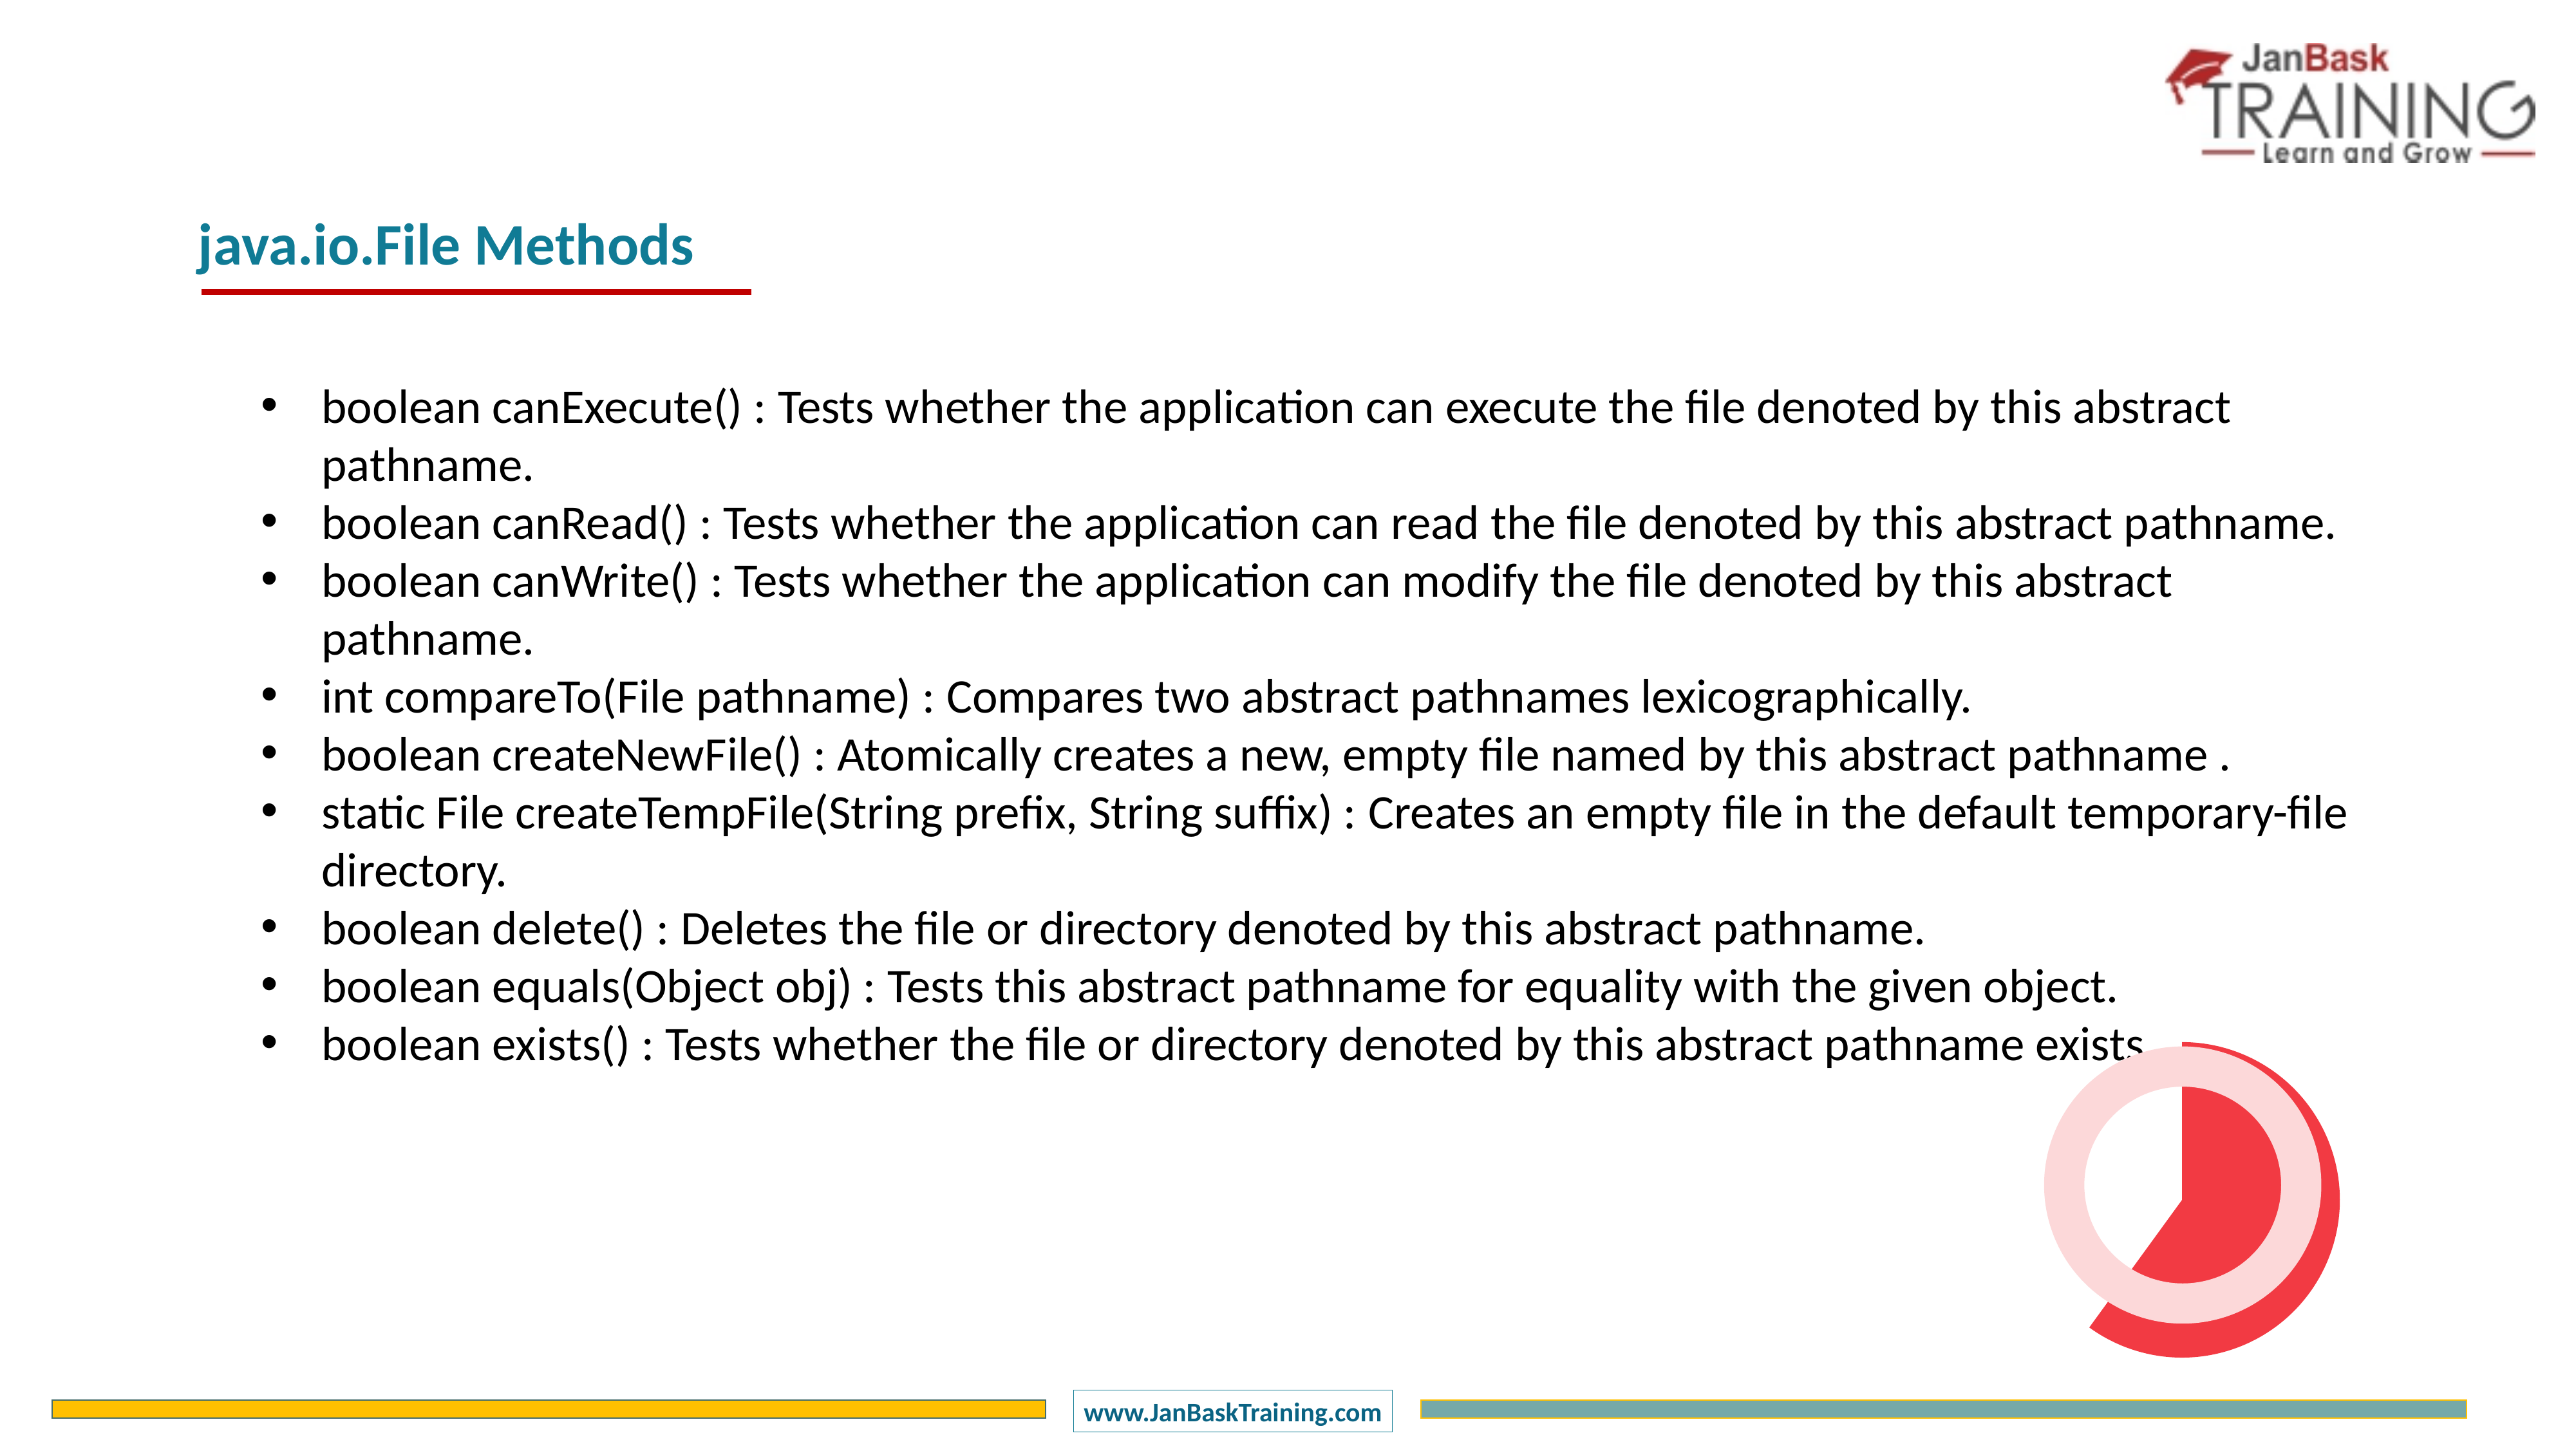

java.io.File Methods

boolean canExecute() : Tests whether the application can execute the file denoted by this abstract pathname.
boolean canRead() : Tests whether the application can read the file denoted by this abstract pathname.
boolean canWrite() : Tests whether the application can modify the file denoted by this abstract pathname.
int compareTo(File pathname) : Compares two abstract pathnames lexicographically.
boolean createNewFile() : Atomically creates a new, empty file named by this abstract pathname .
static File createTempFile(String prefix, String suffix) : Creates an empty file in the default temporary-file directory.
boolean delete() : Deletes the file or directory denoted by this abstract pathname.
boolean equals(Object obj) : Tests this abstract pathname for equality with the given object.
boolean exists() : Tests whether the file or directory denoted by this abstract pathname exists.

### Chart

| Category | Sales |
|---|---|
| 1 Q | 60.0 |
| 2 Q | 40.0 |